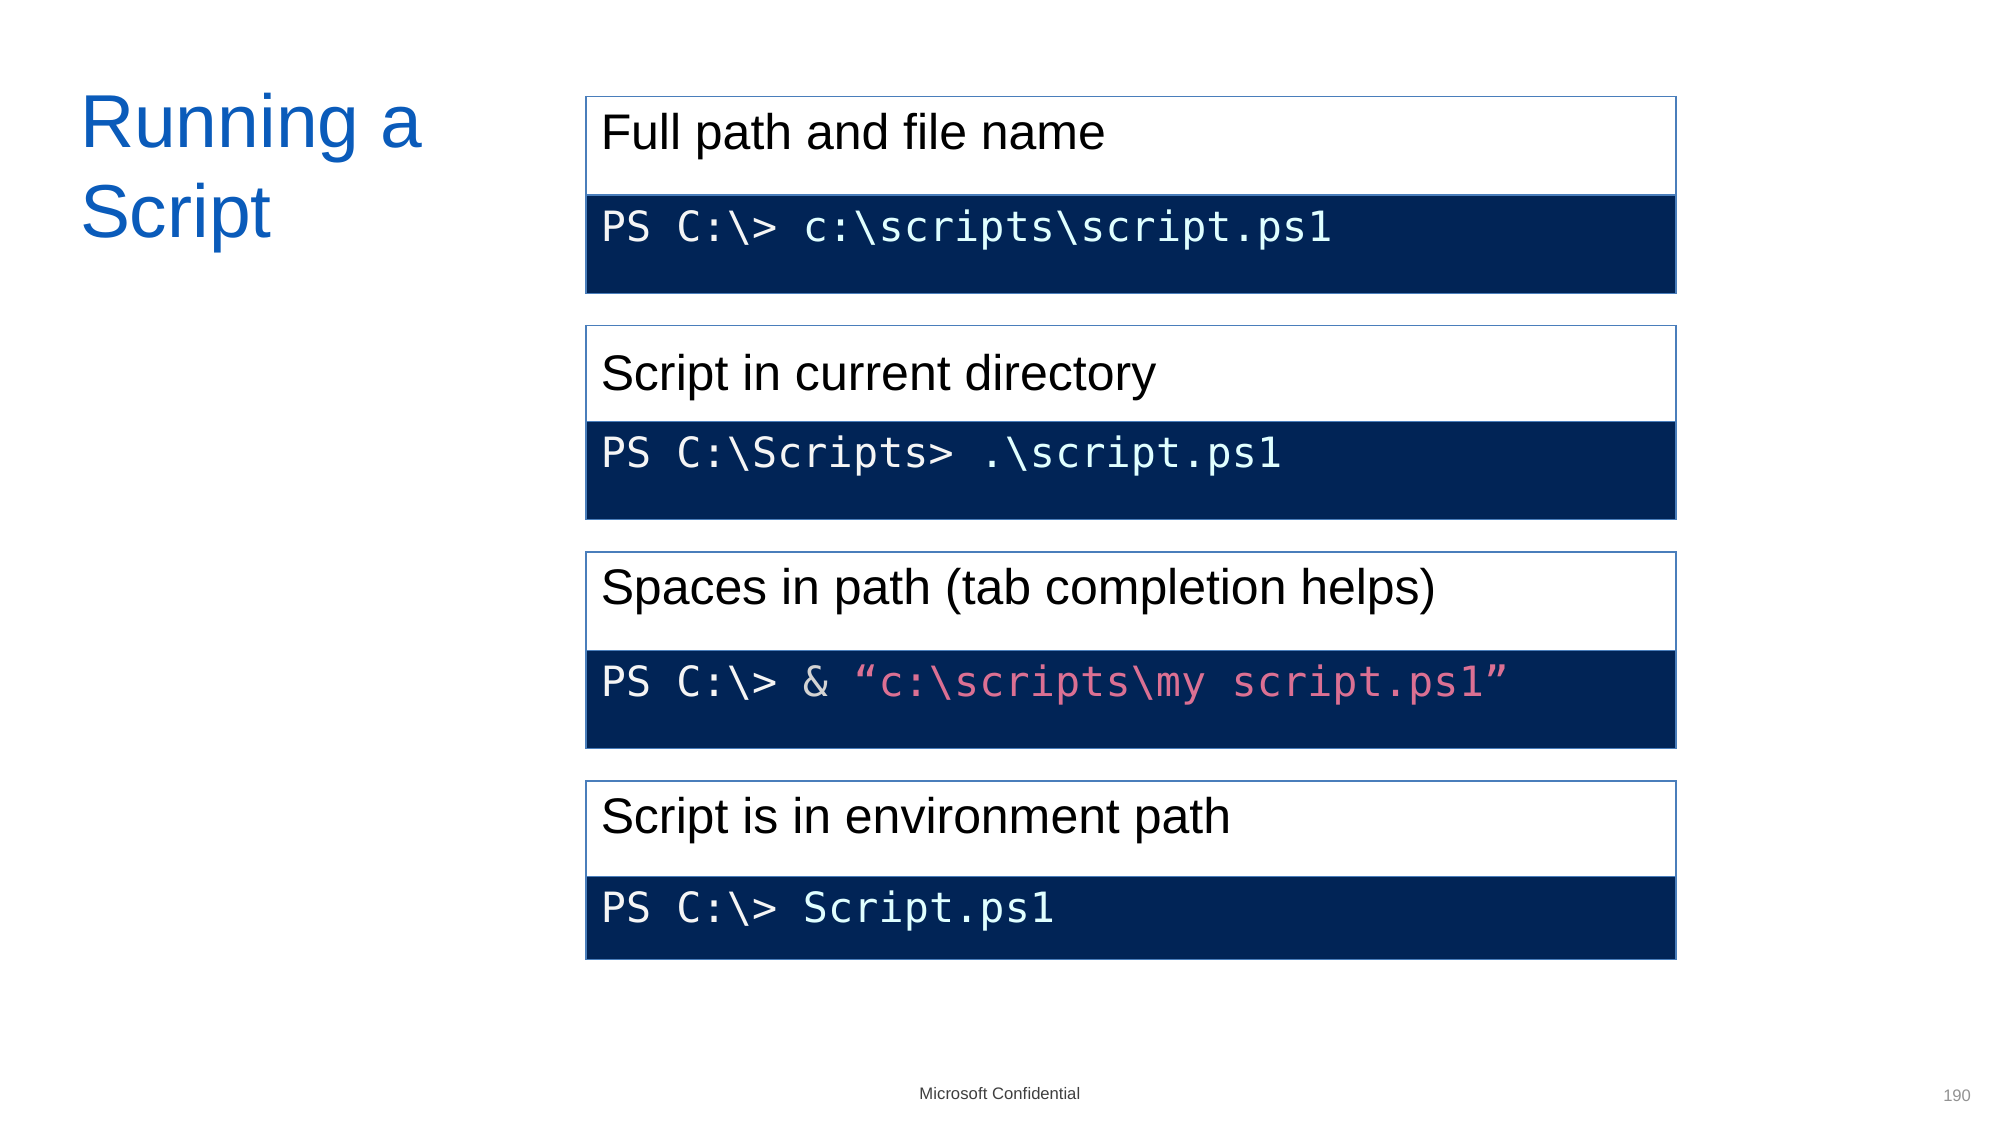

# Running a Script
| Full path and file name |
| --- |
| PS C:\> c:\scripts\script.ps1 |
| Script in current directory |
| --- |
| PS C:\Scripts> .\script.ps1 |
| Spaces in path (tab completion helps) |
| --- |
| PS C:\> & “c:\scripts\my script.ps1” |
| Script is in environment path |
| --- |
| PS C:\> Script.ps1 |
190